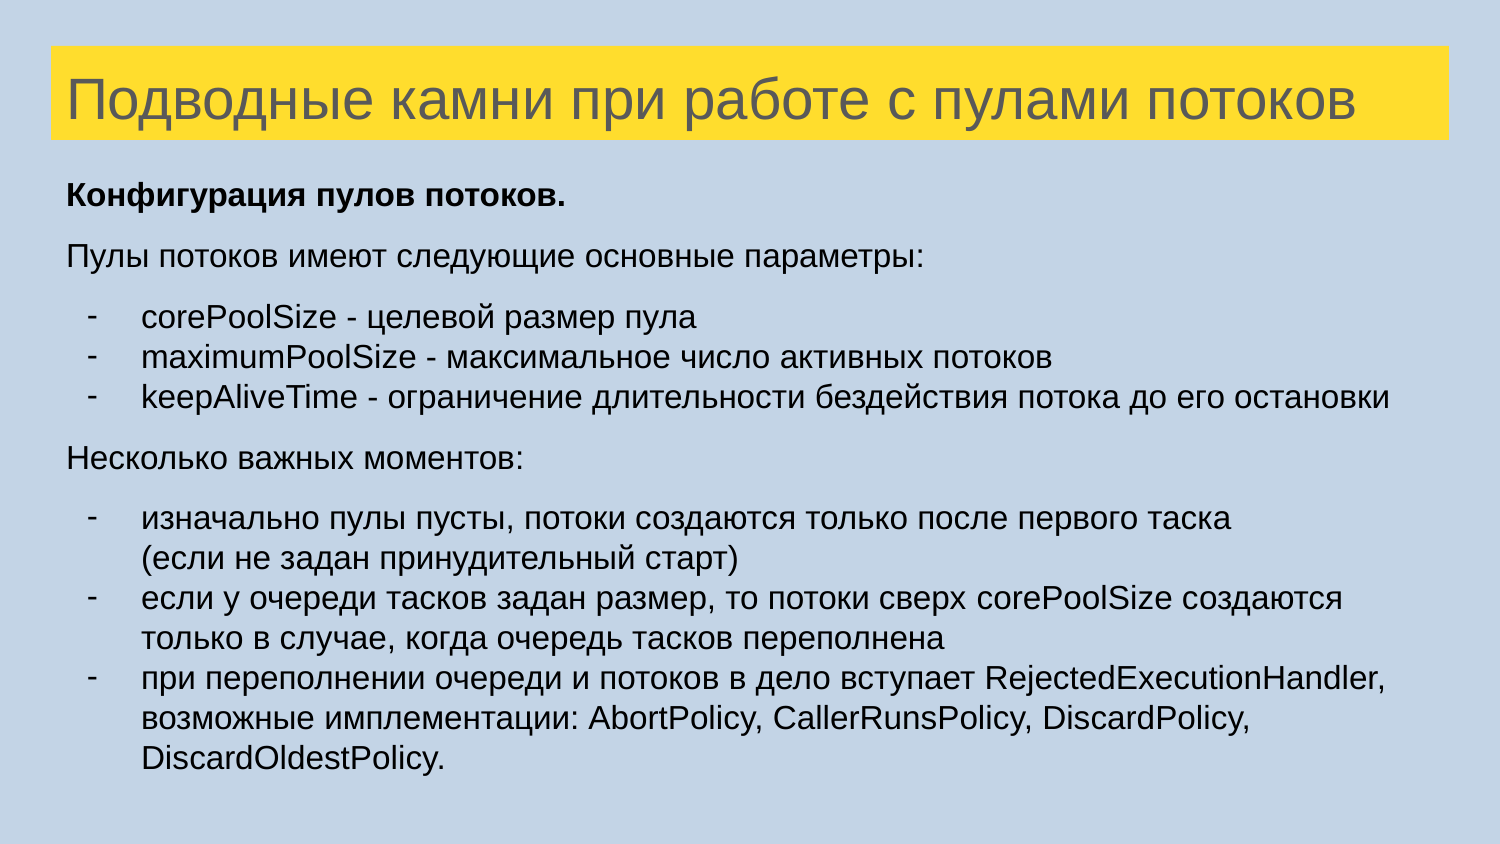

# Подводные камни при работе с пулами потоков
Конфигурация пулов потоков.
Пулы потоков имеют следующие основные параметры:
corePoolSize - целевой размер пула
maximumPoolSize - максимальное число активных потоков
keepAliveTime - ограничение длительности бездействия потока до его остановки
Несколько важных моментов:
изначально пулы пусты, потоки создаются только после первого таска
(если не задан принудительный старт)
если у очереди тасков задан размер, то потоки сверх corePoolSize создаются только в случае, когда очередь тасков переполнена
при переполнении очереди и потоков в дело вступает RejectedExecutionHandler, возможные имплементации: AbortPolicy, CallerRunsPolicy, DiscardPolicy, DiscardOldestPolicy.